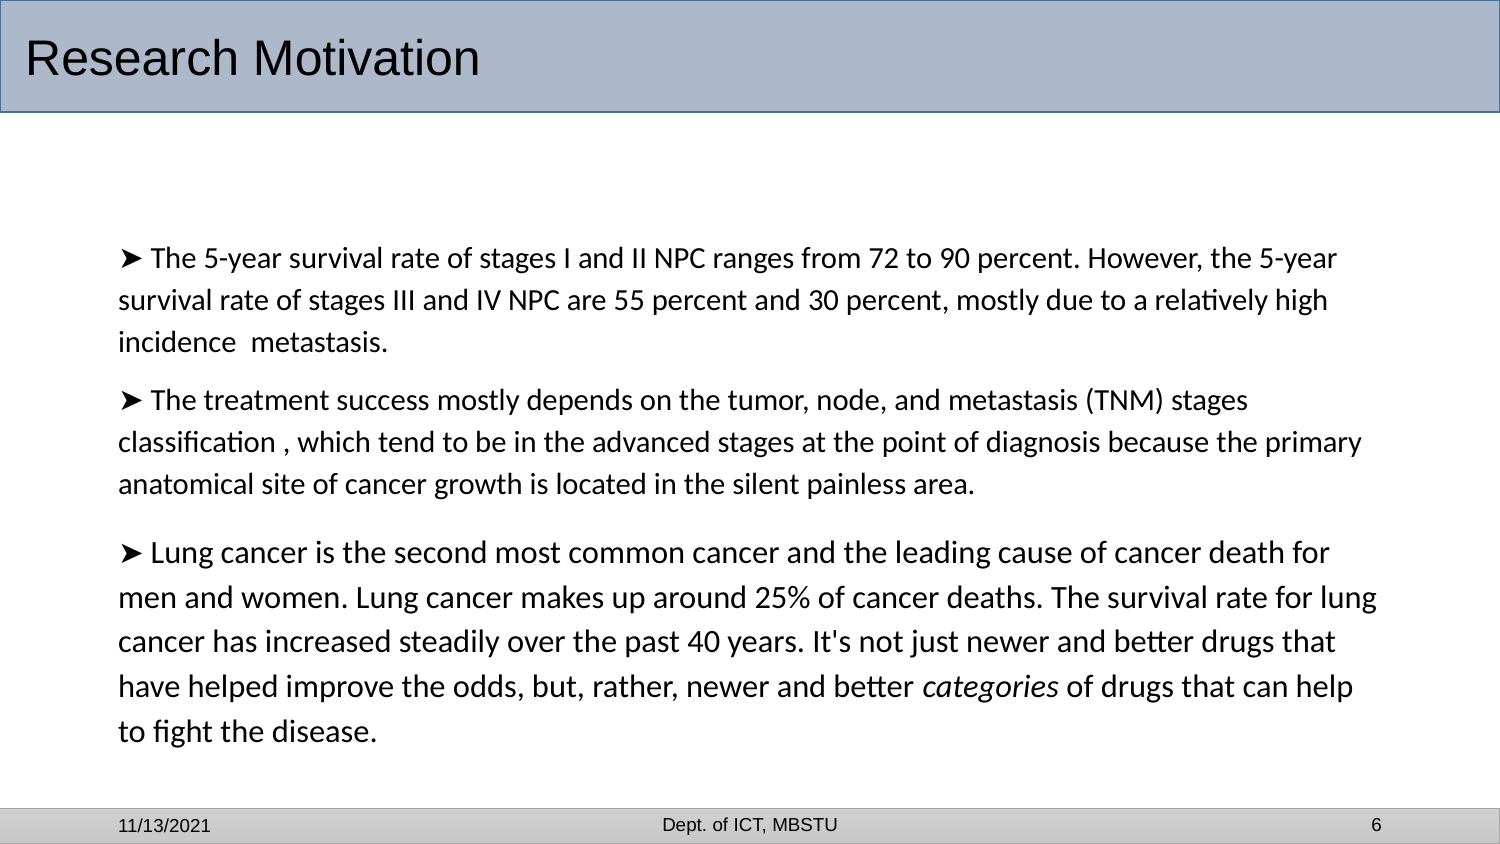

Research Motivation
➤ The 5-year survival rate of stages I and II NPC ranges from 72 to 90 percent. However, the 5-year survival rate of stages III and IV NPC are 55 percent and 30 percent, mostly due to a relatively high incidence  metastasis.
➤ The treatment success mostly depends on the tumor, node, and metastasis (TNM) stages classification , which tend to be in the advanced stages at the point of diagnosis because the primary anatomical site of cancer growth is located in the silent painless area.
➤ Lung cancer is the second most common cancer and the leading cause of cancer death for men and women. Lung cancer makes up around 25% of cancer deaths. The survival rate for lung cancer has increased steadily over the past 40 years. It's not just newer and better drugs that have helped improve the odds, but, rather, newer and better categories of drugs that can help to fight the disease.

Dept. of ICT, MBSTU
6
11/13/2021